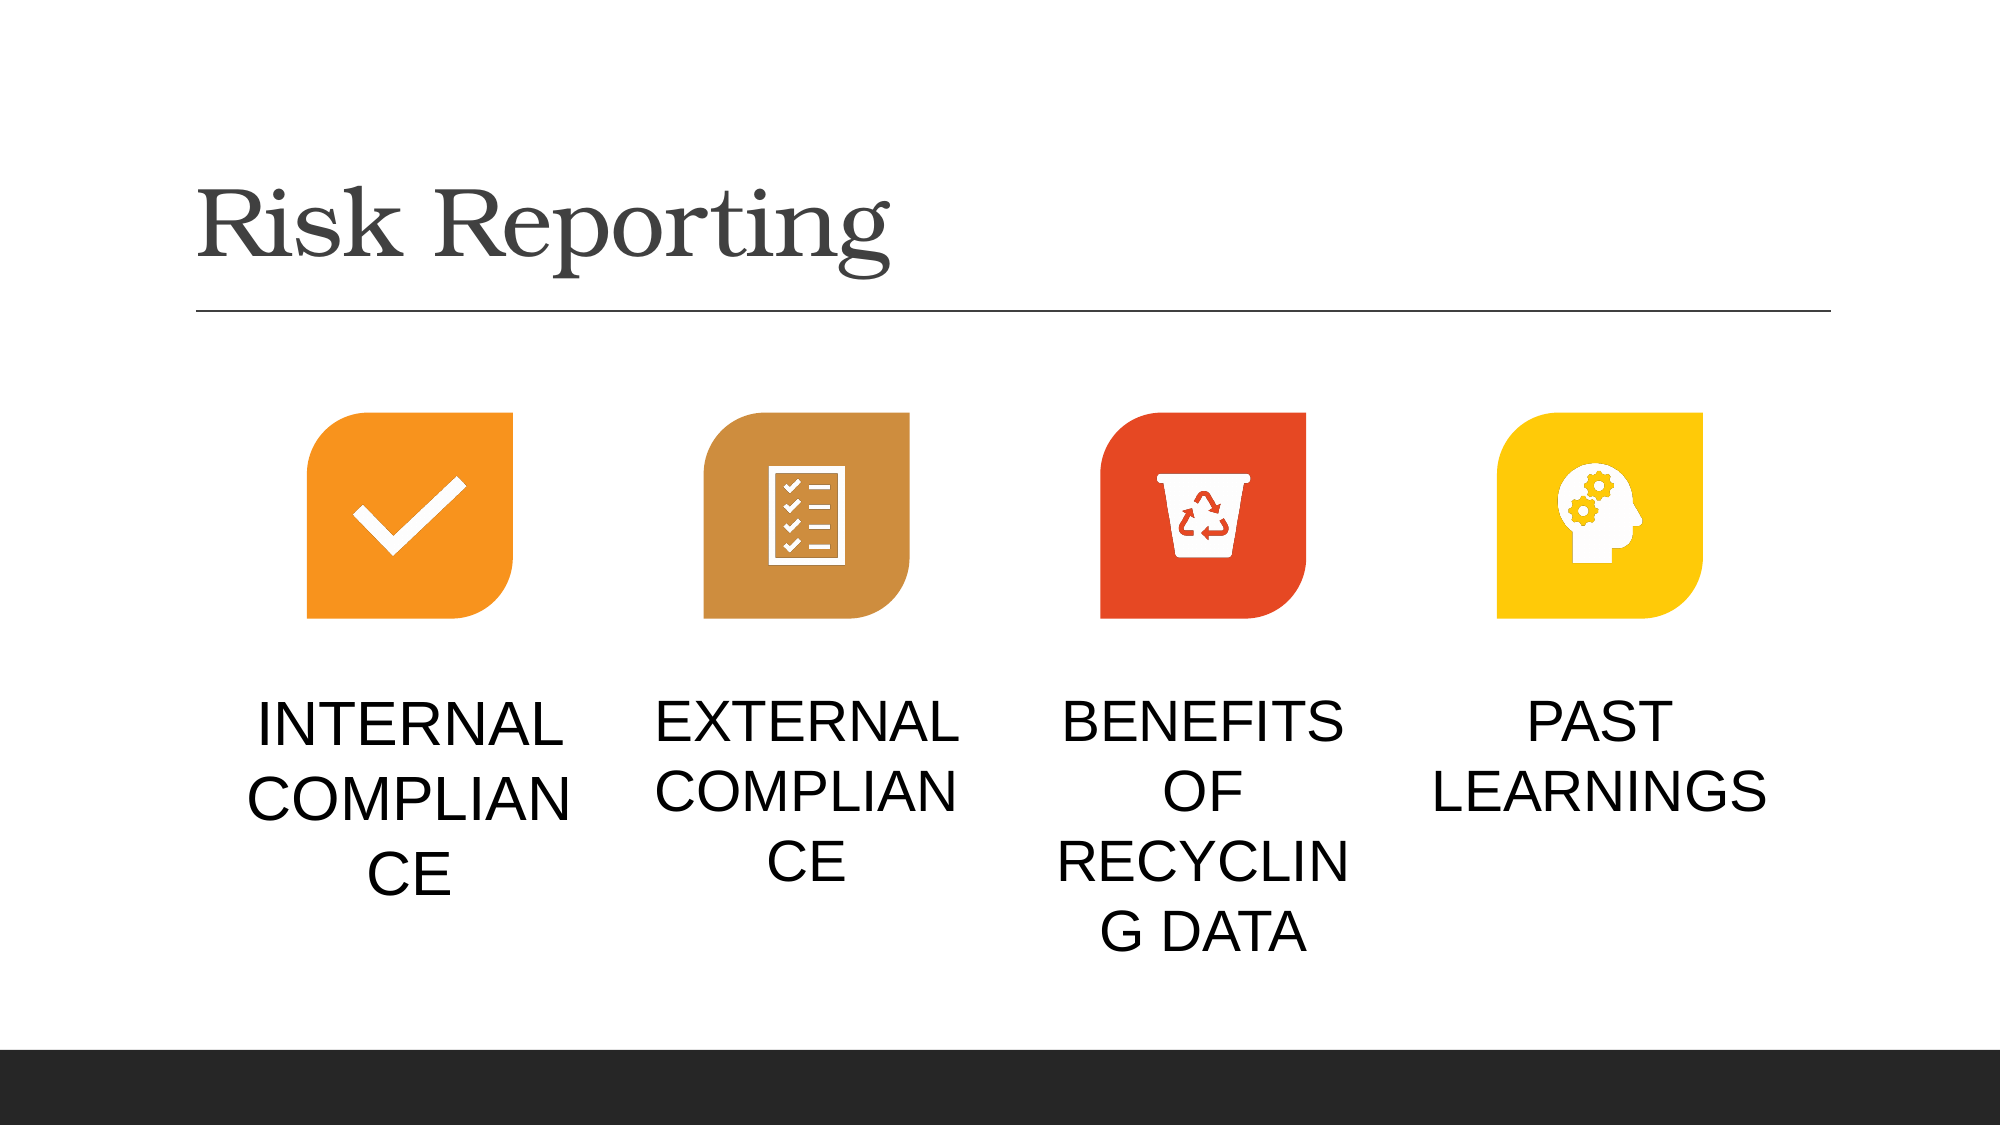

# Risk Reporting
Internal Compliance
External Compliance
Benefits of recycling data
Past Learnings